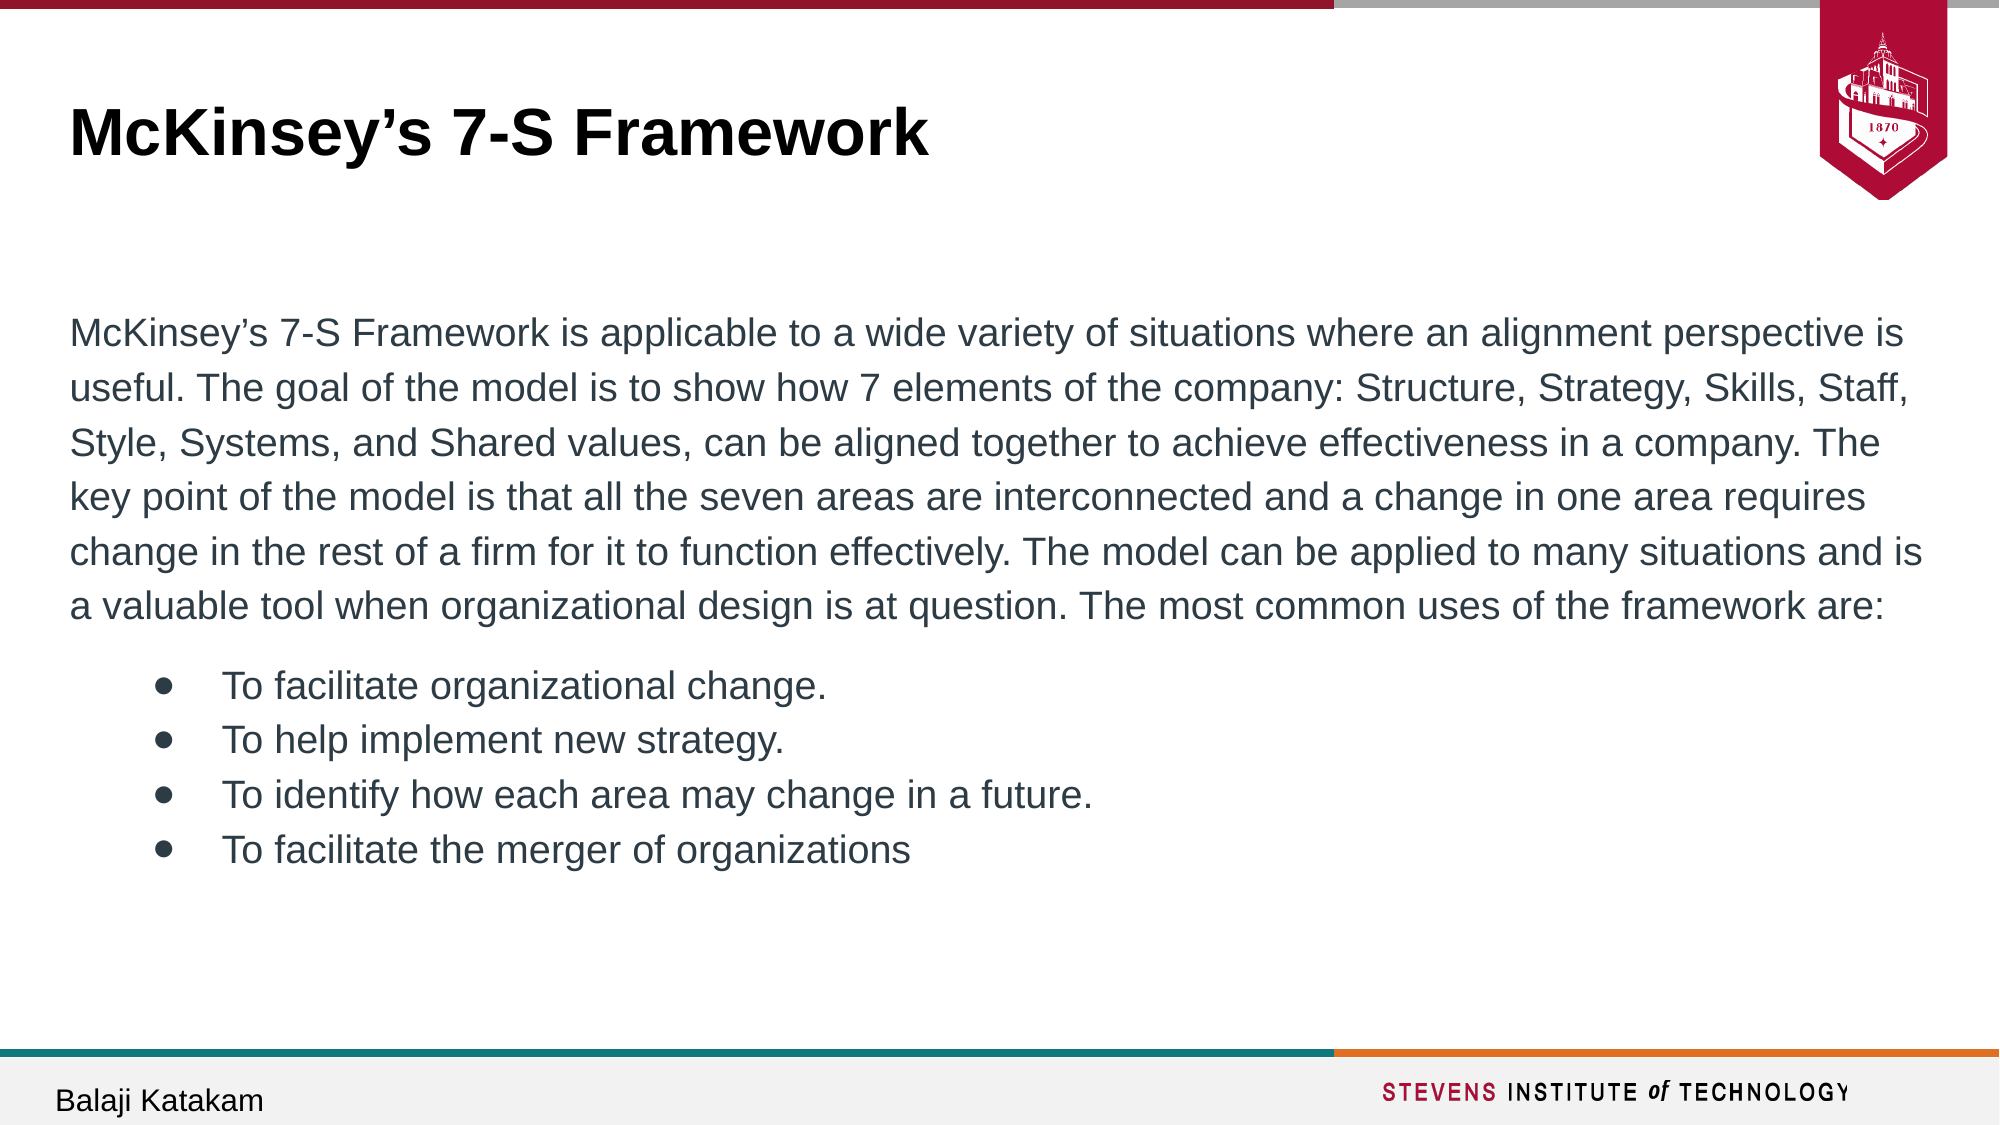

# McKinsey’s 7-S Framework

McKinsey’s 7-S Framework is applicable to a wide variety of situations where an alignment perspective is useful. The goal of the model is to show how 7 elements of the company: Structure, Strategy, Skills, Staff, Style, Systems, and Shared values, can be aligned together to achieve effectiveness in a company. The key point of the model is that all the seven areas are interconnected and a change in one area requires change in the rest of a firm for it to function effectively. The model can be applied to many situations and is a valuable tool when organizational design is at question. The most common uses of the framework are:
To facilitate organizational change.
To help implement new strategy.
To identify how each area may change in a future.
To facilitate the merger of organizations

Balaji Katakam